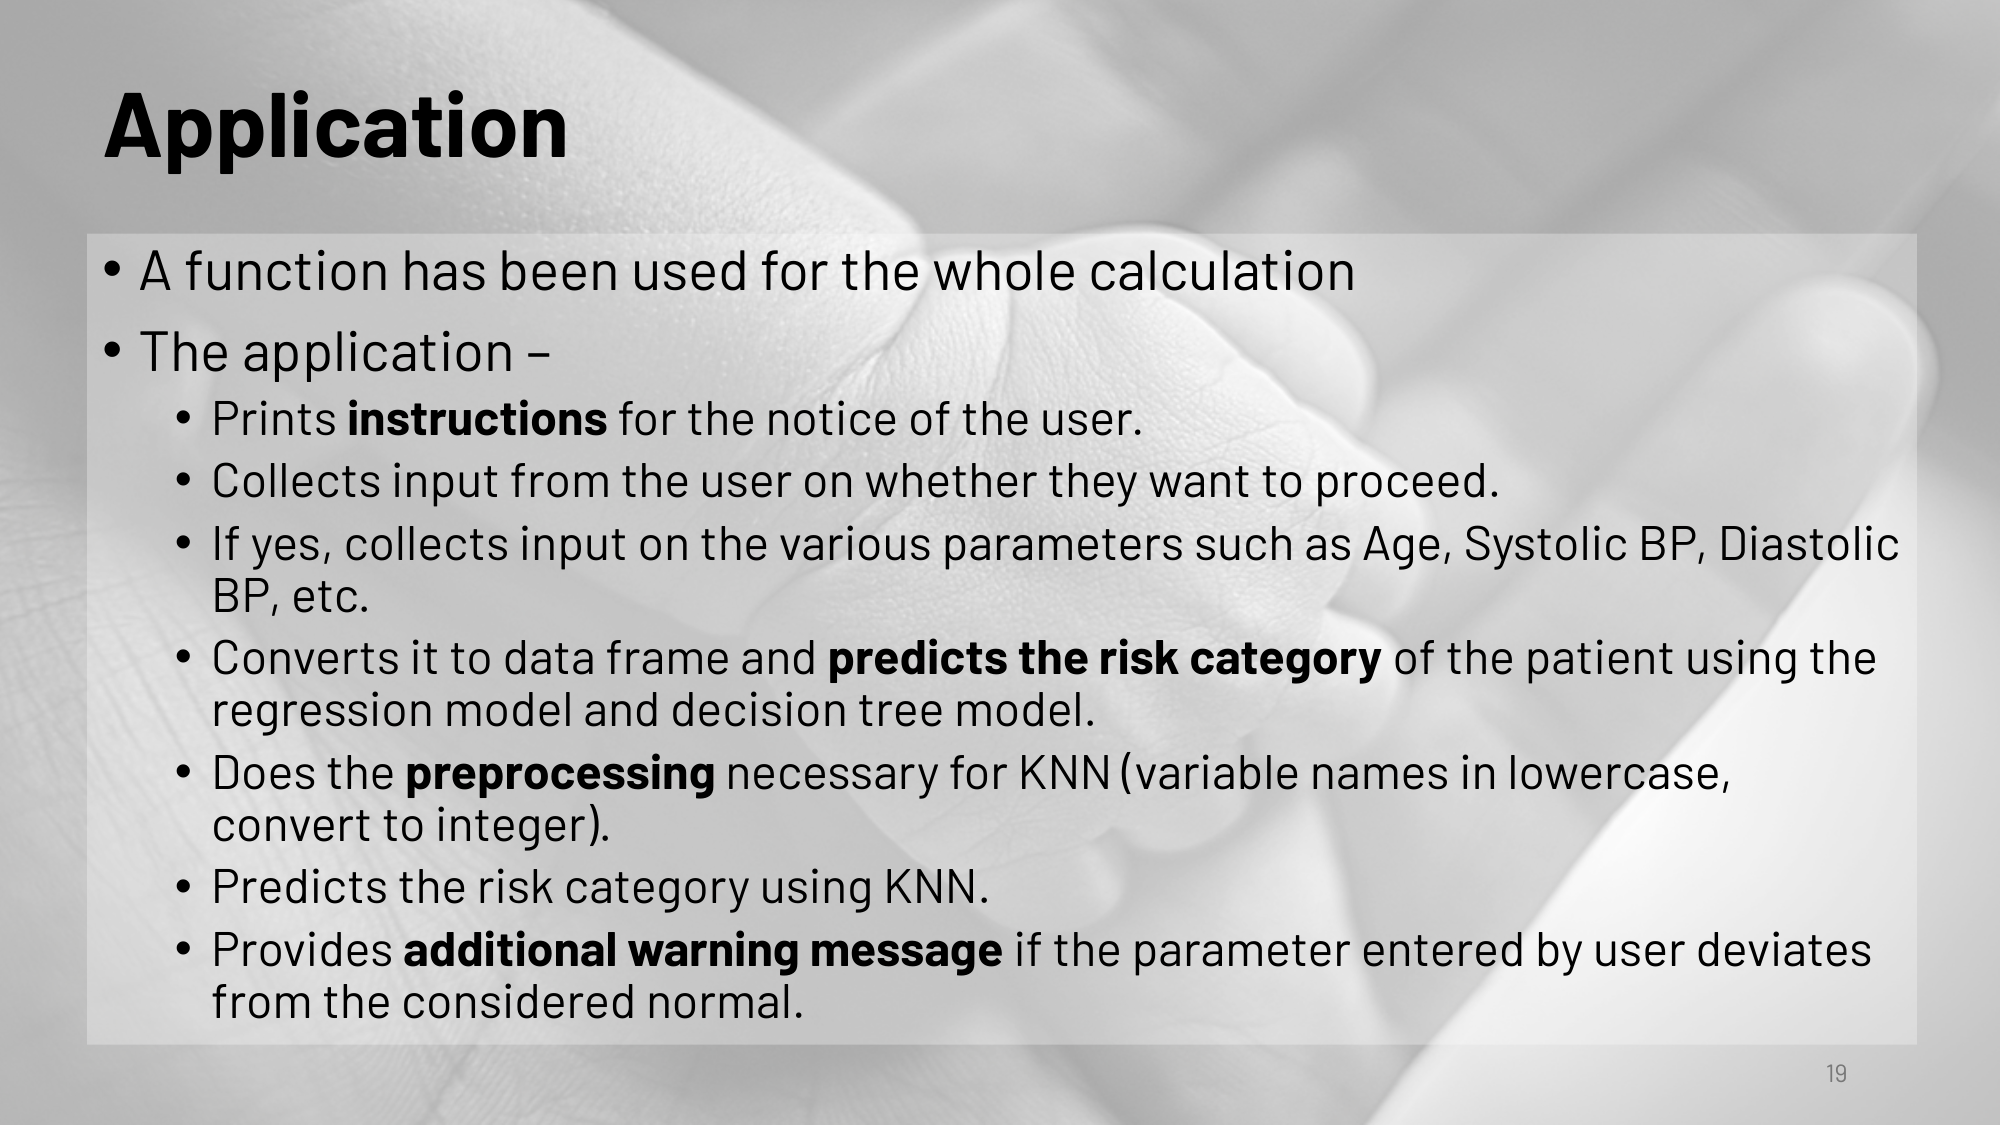

# Application
A function has been used for the whole calculation
The application –
Prints instructions for the notice of the user.
Collects input from the user on whether they want to proceed.
If yes, collects input on the various parameters such as Age, Systolic BP, Diastolic BP, etc.
Converts it to data frame and predicts the risk category of the patient using the regression model and decision tree model.
Does the preprocessing necessary for KNN (variable names in lowercase, convert to integer).
Predicts the risk category using KNN.
Provides additional warning message if the parameter entered by user deviates from the considered normal.

19